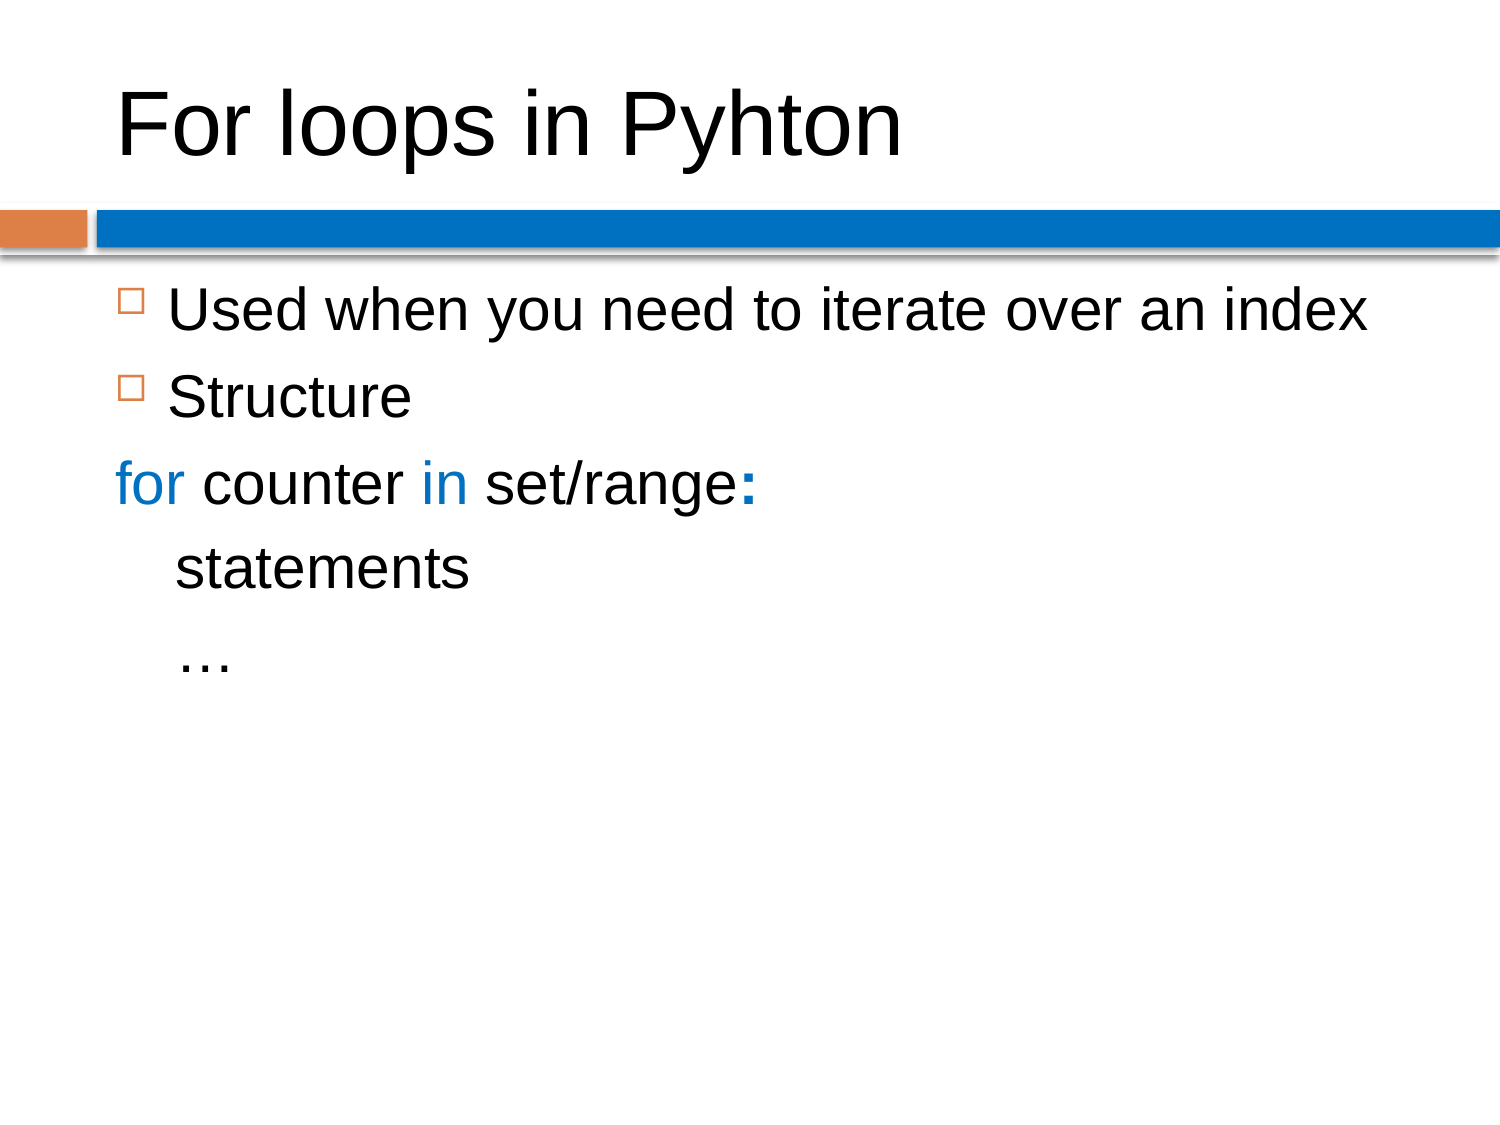

# For loops in Pyhton
Used when you need to iterate over an index
Structure
for counter in set/range:
statements
…